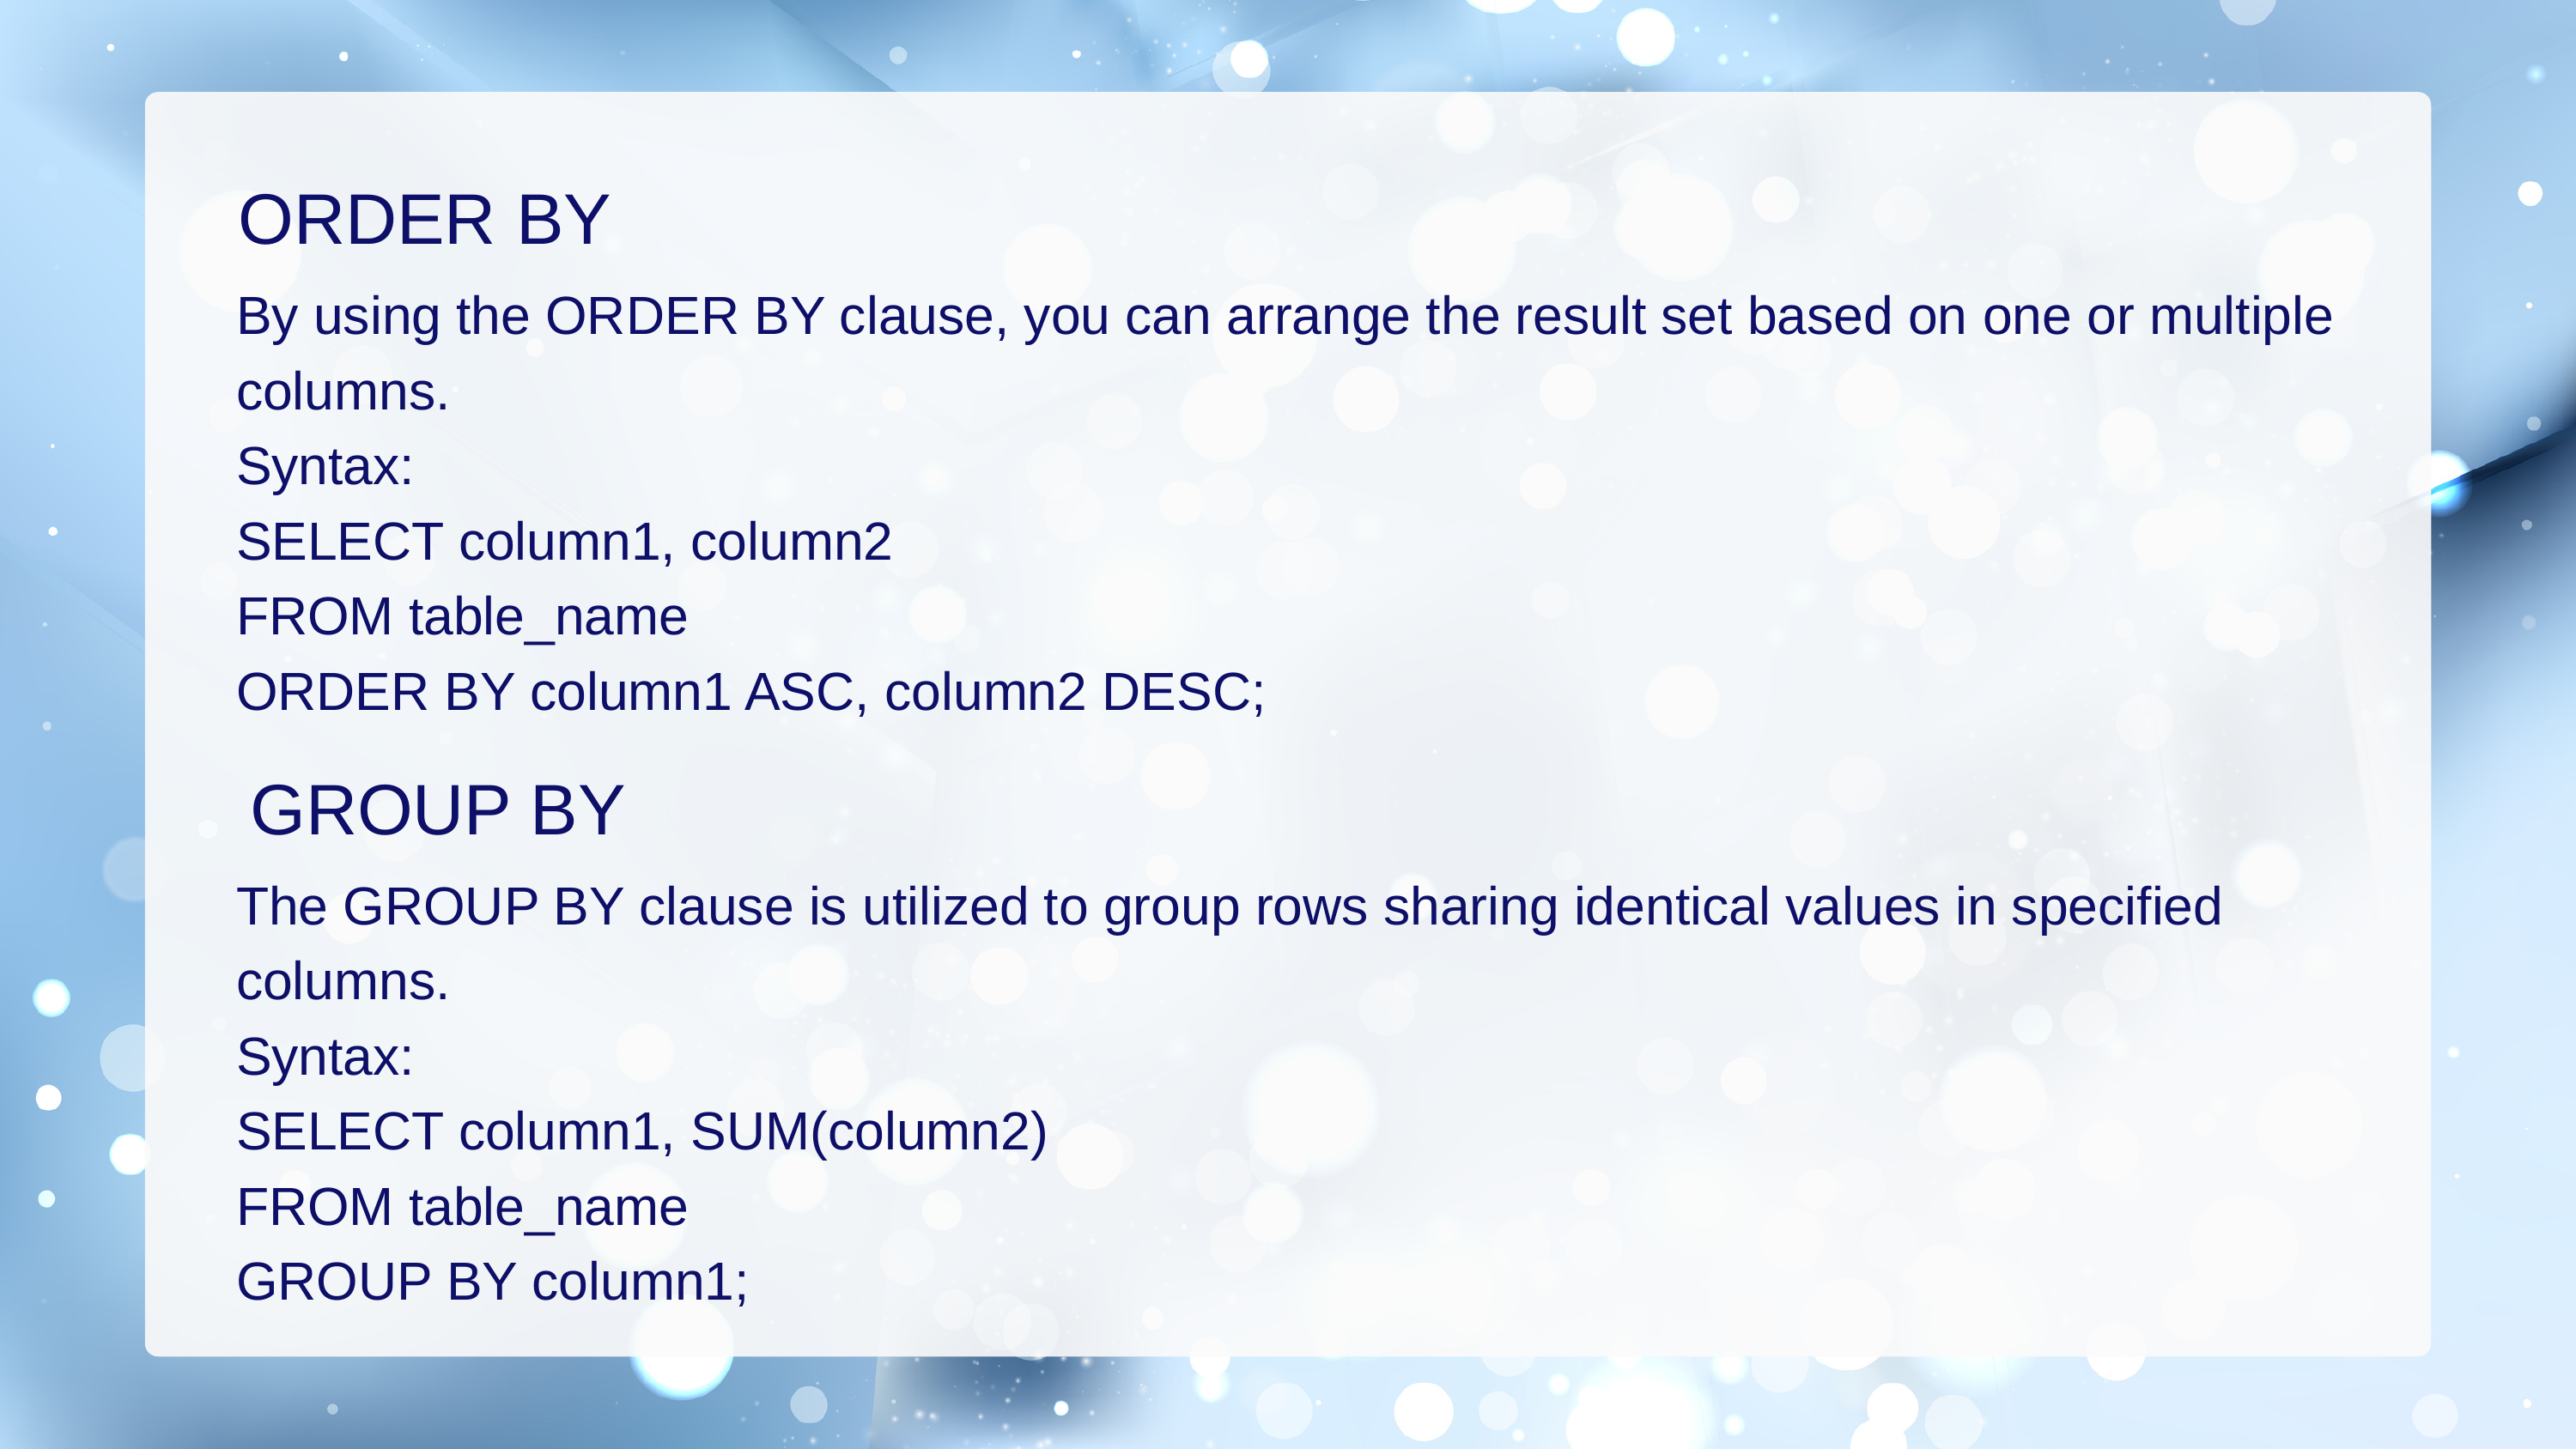

ORDER BY
By using the ORDER BY clause, you can arrange the result set based on one or multiple columns.
Syntax:
SELECT column1, column2
FROM table_name
ORDER BY column1 ASC, column2 DESC;

GROUP BY
The GROUP BY clause is utilized to group rows sharing identical values in specified columns.
Syntax:
SELECT column1, SUM(column2)
FROM table_name
GROUP BY column1;